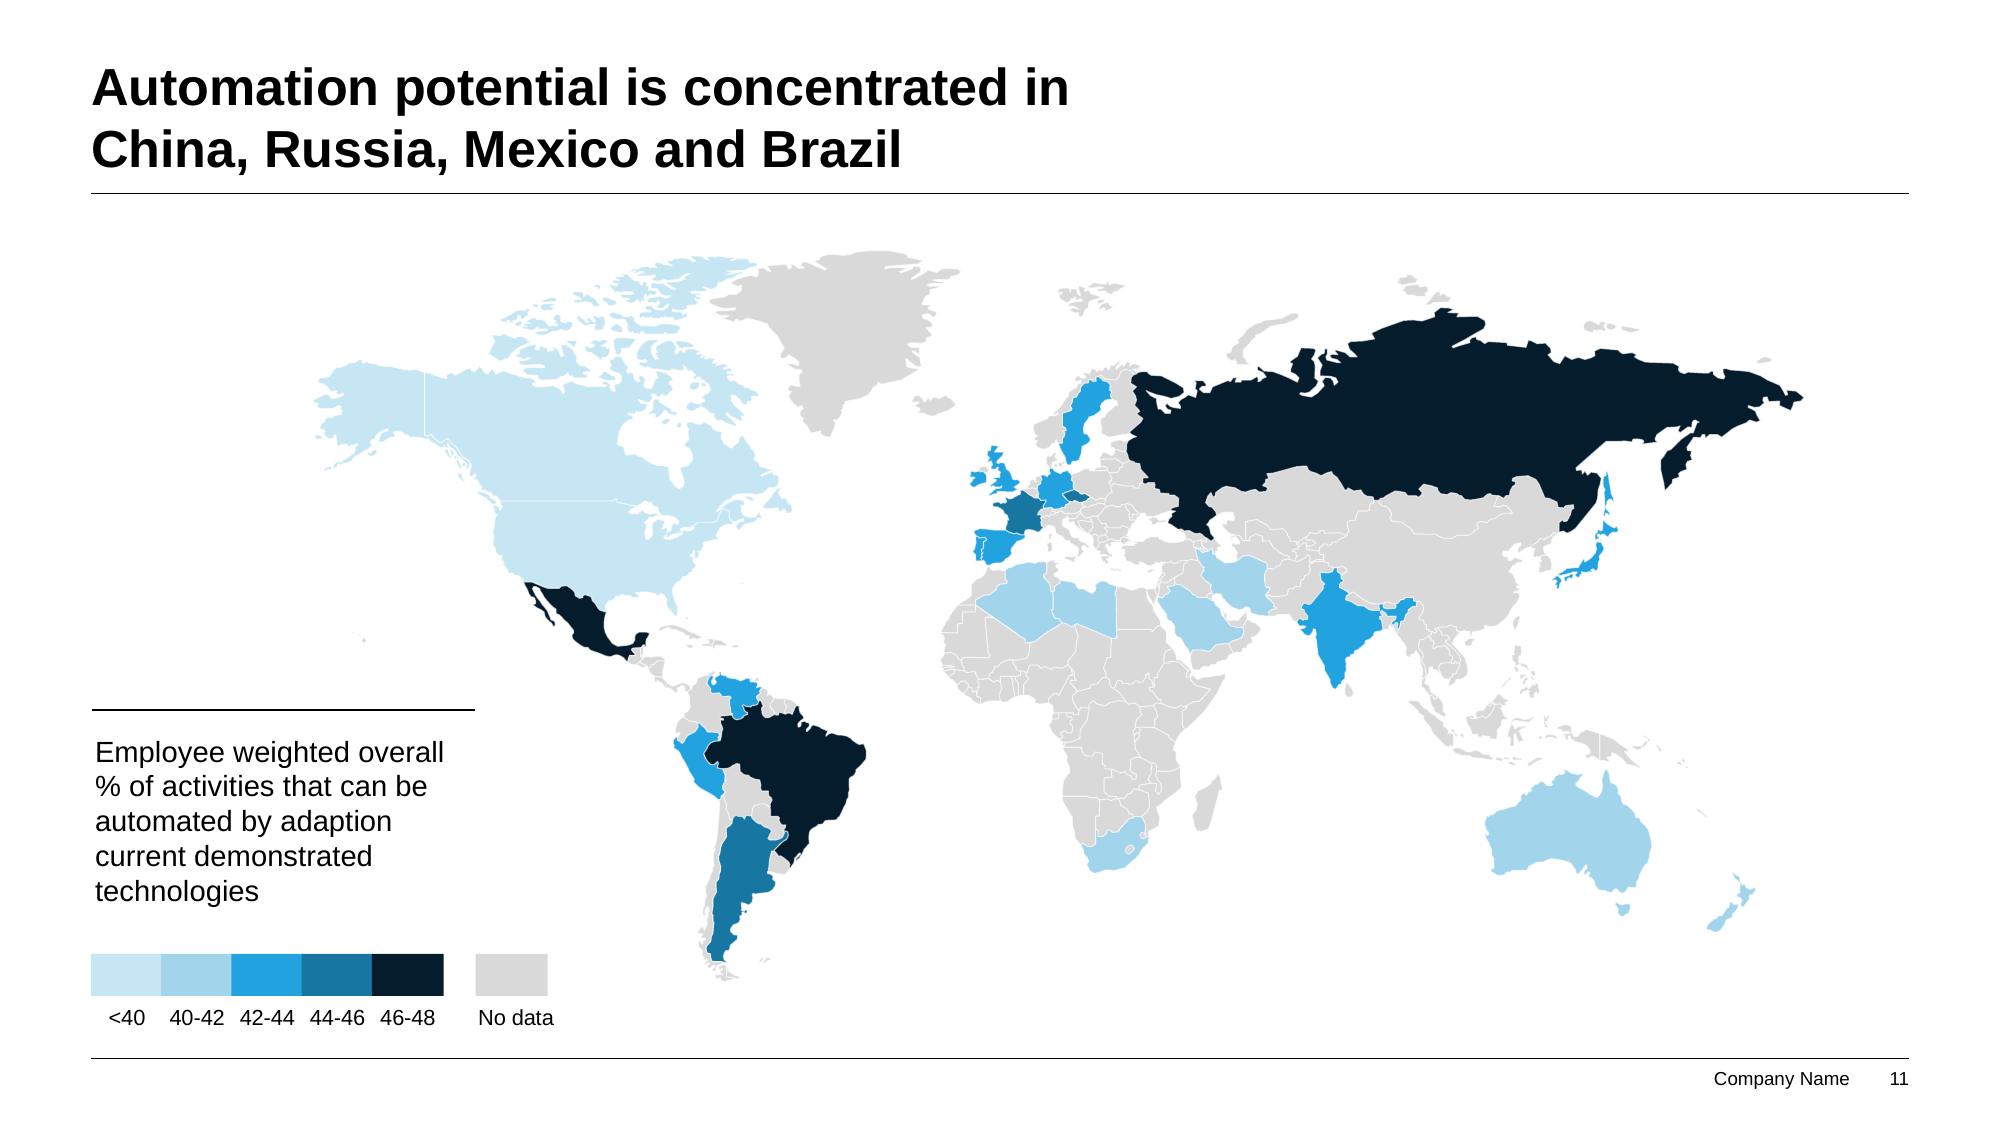

# Automation potential is concentrated in China, Russia, Mexico and Brazil

Employee weighted overall % of activities that can be automated by adaption current demonstrated technologies

<40
40-42
42-44
44-46
46-48
No data